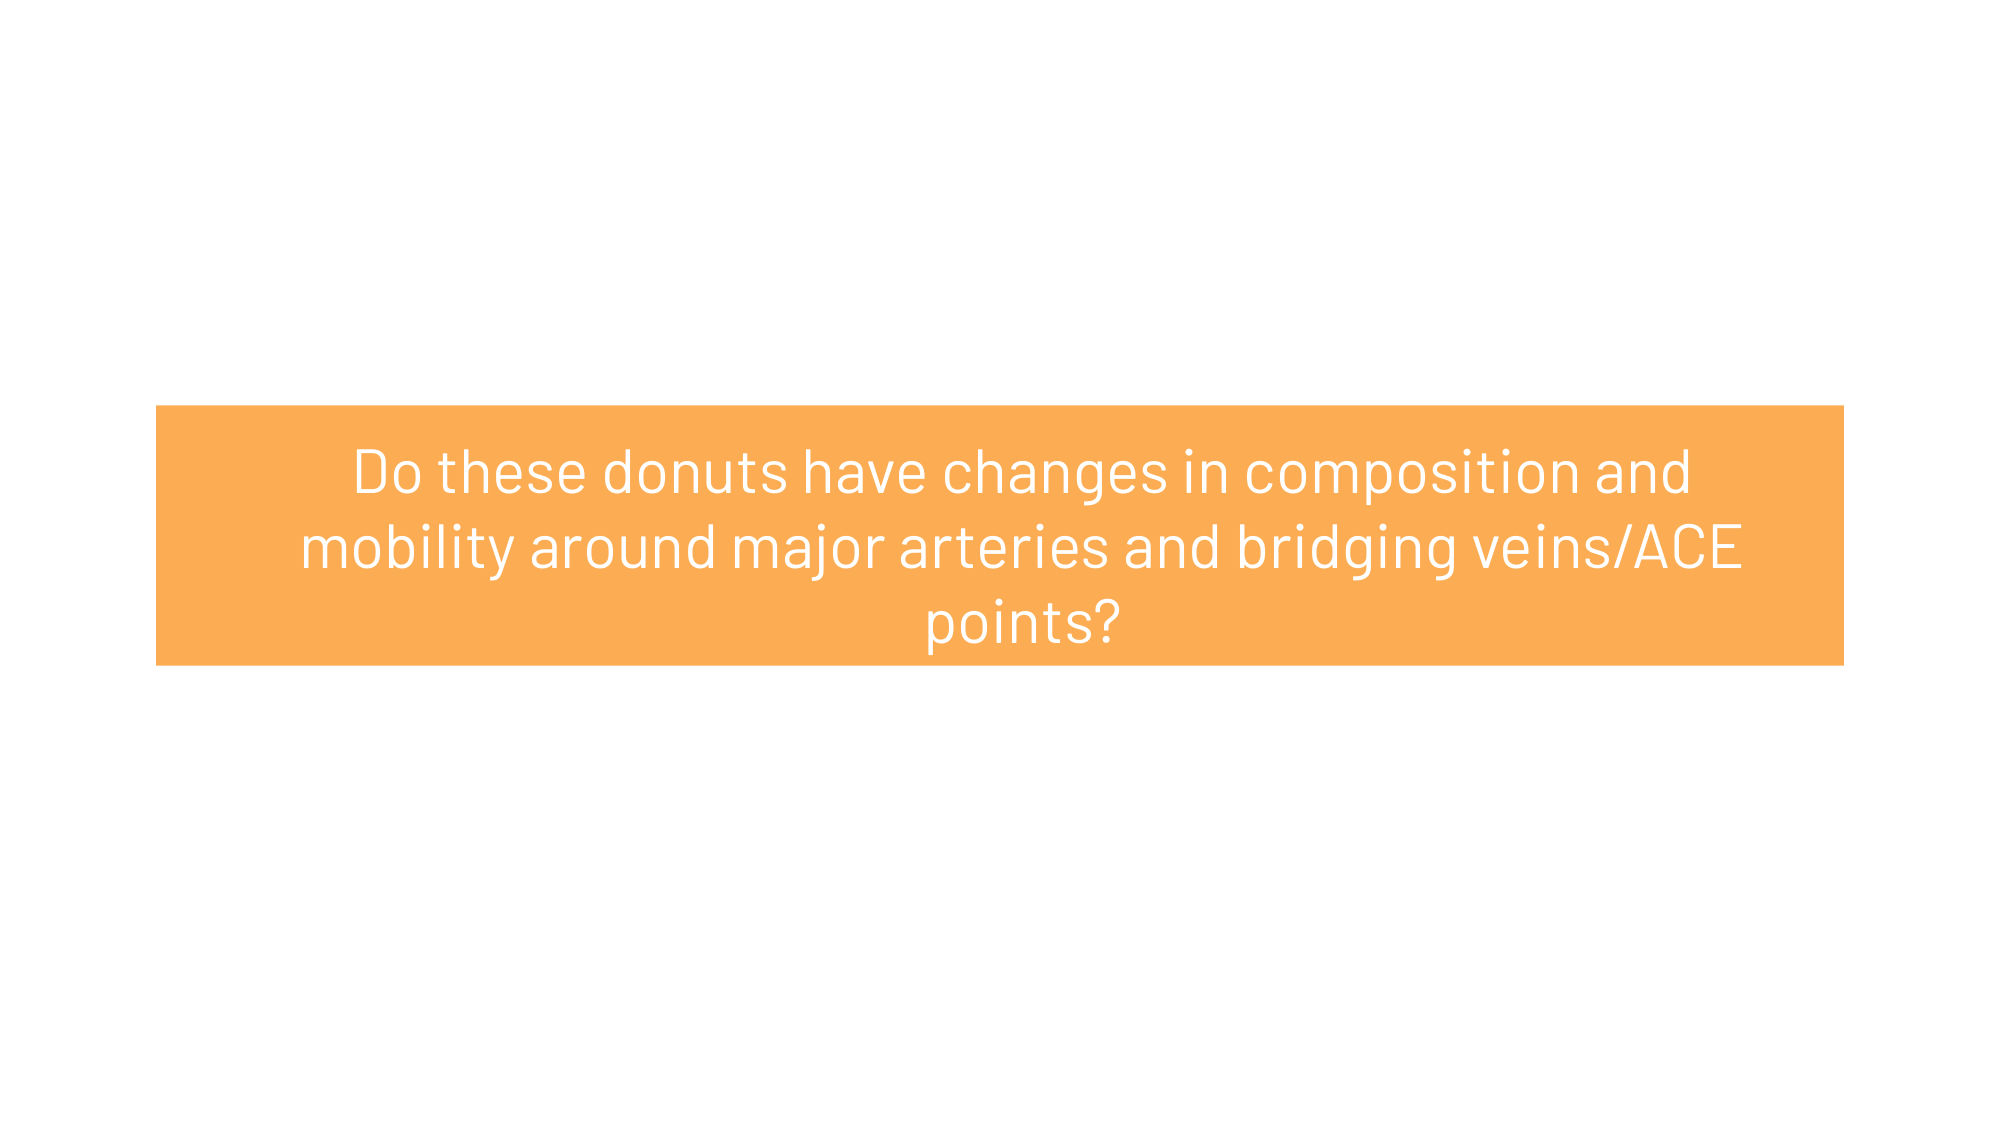

Do these donuts have changes in composition and mobility around major arteries and bridging veins/ACE points?